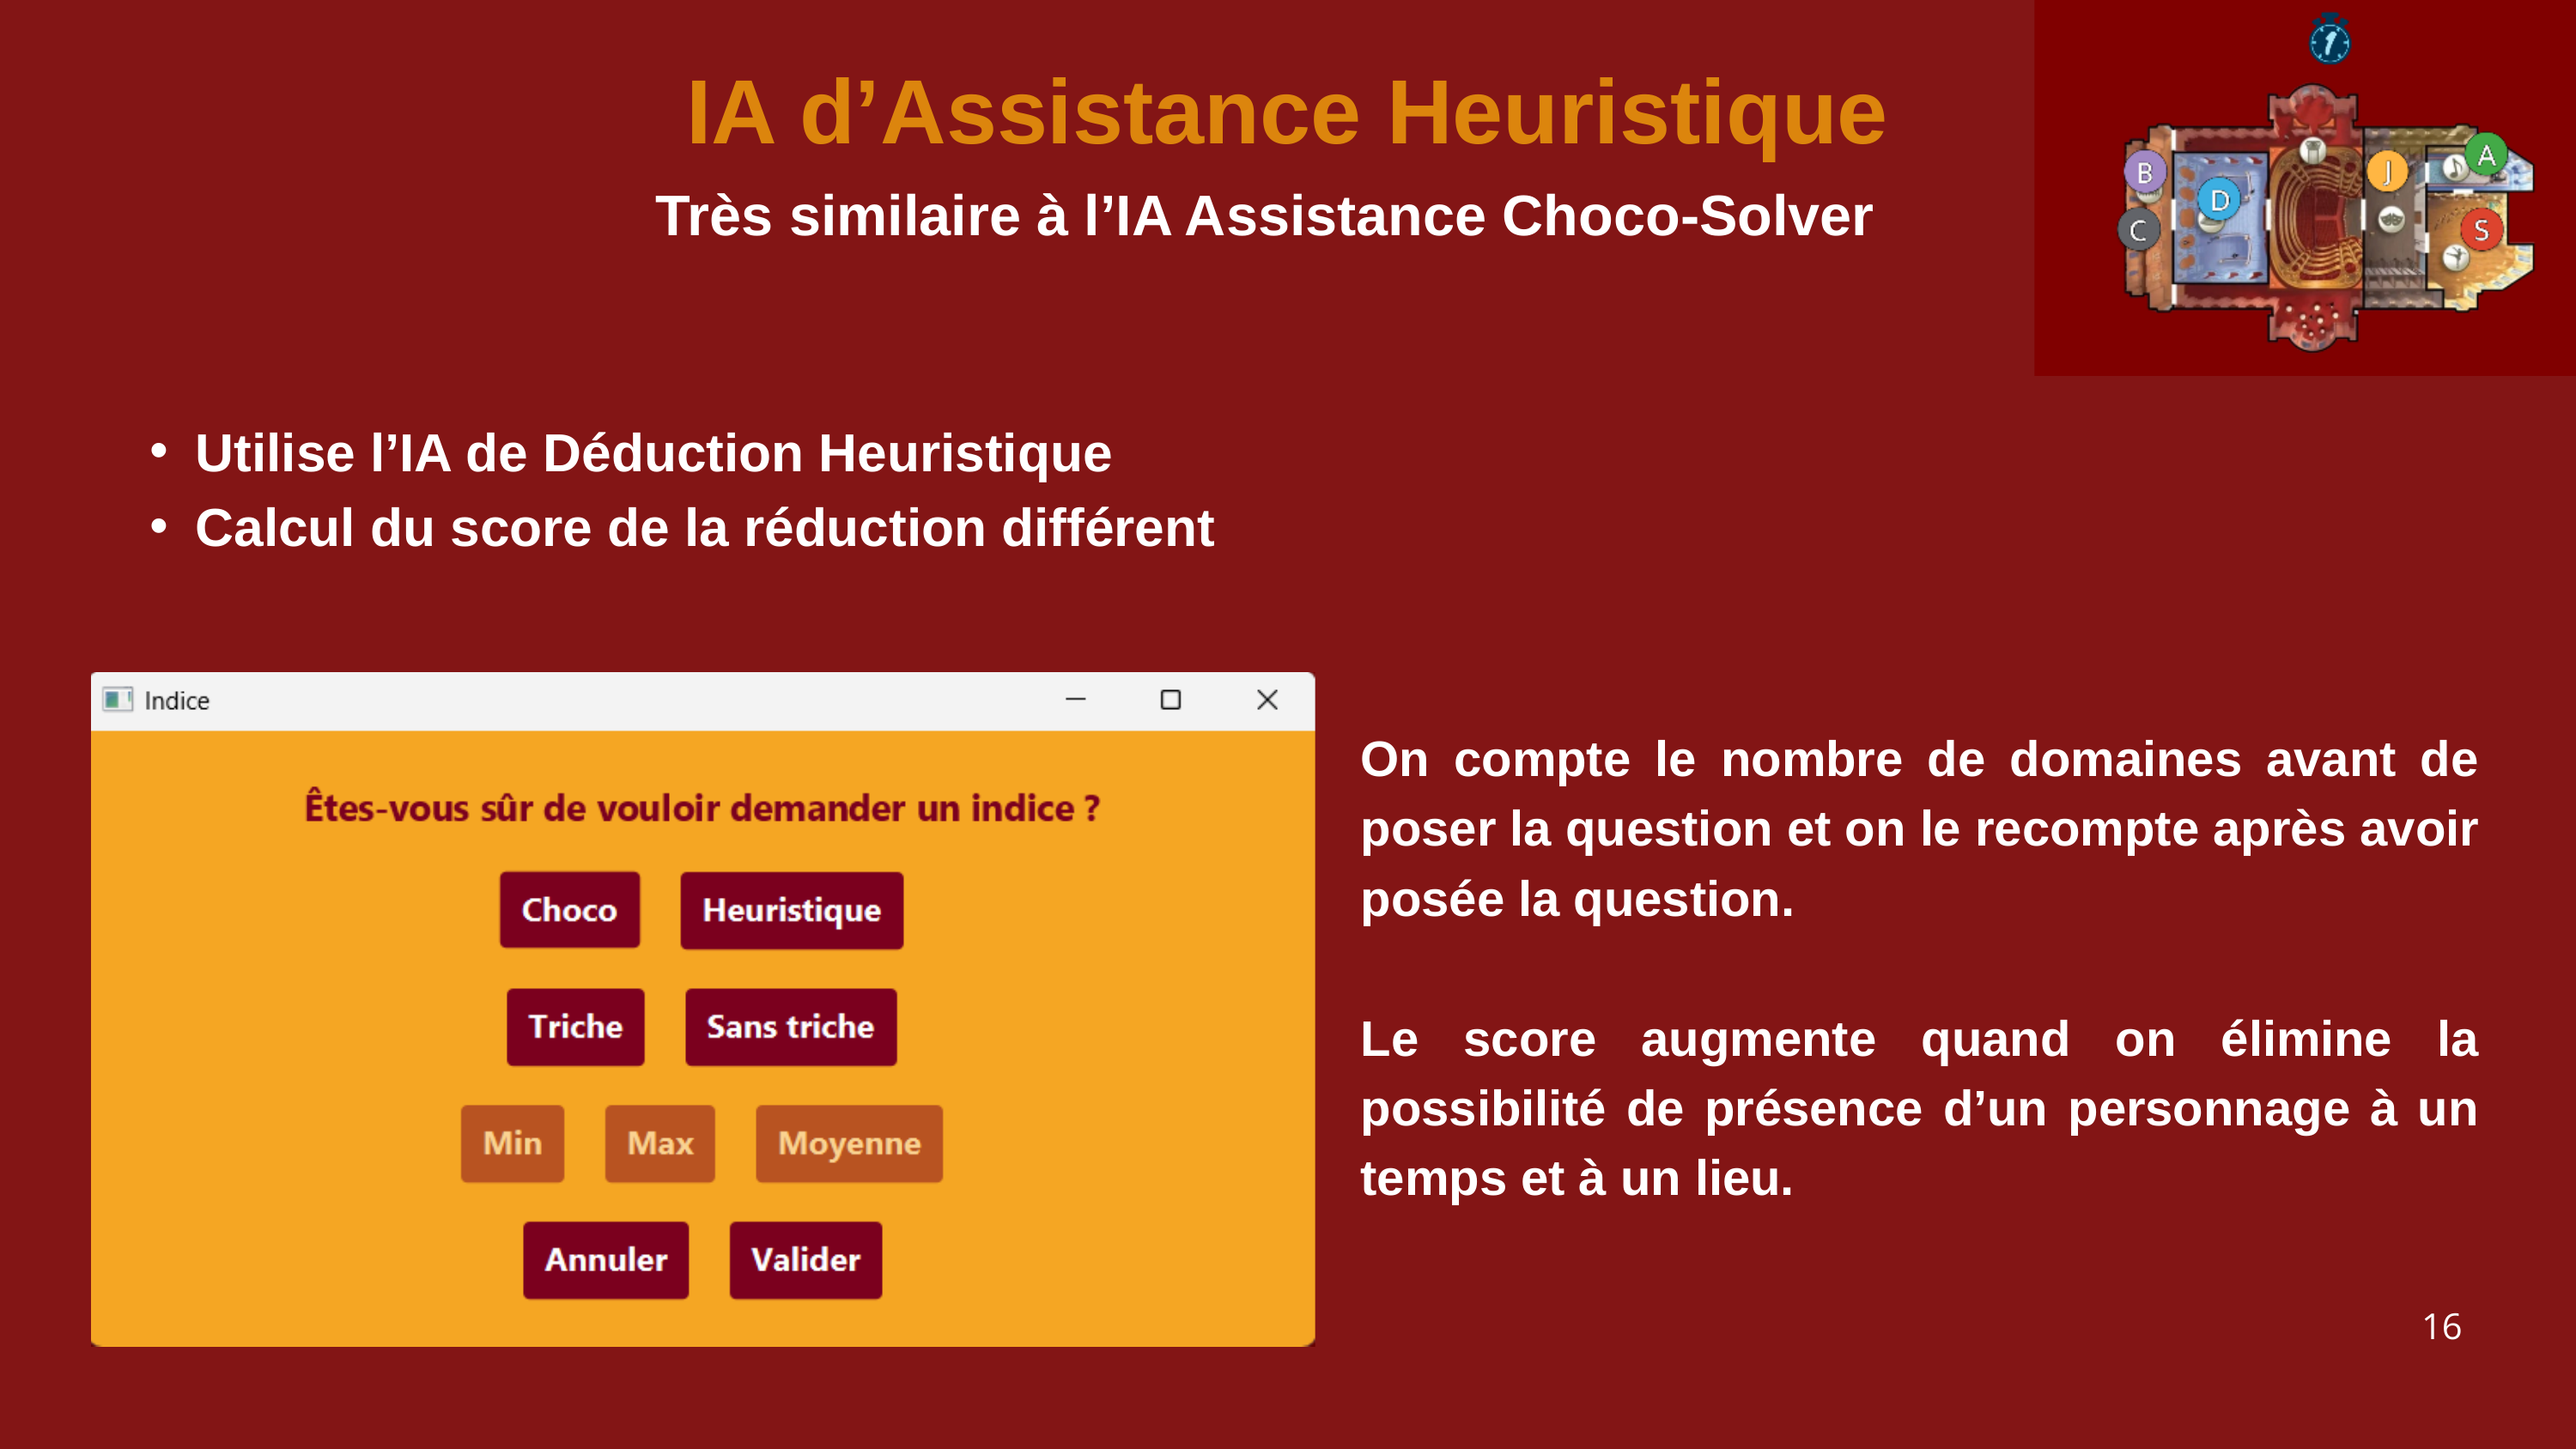

IA d’Assistance Heuristique
Très similaire à l’IA Assistance Choco-Solver
Utilise l’IA de Déduction Heuristique
Calcul du score de la réduction différent

On compte le nombre de domaines avant de poser la question et on le recompte après avoir posée la question.

Le score augmente quand on élimine la possibilité de présence d’un personnage à un temps et à un lieu.
16